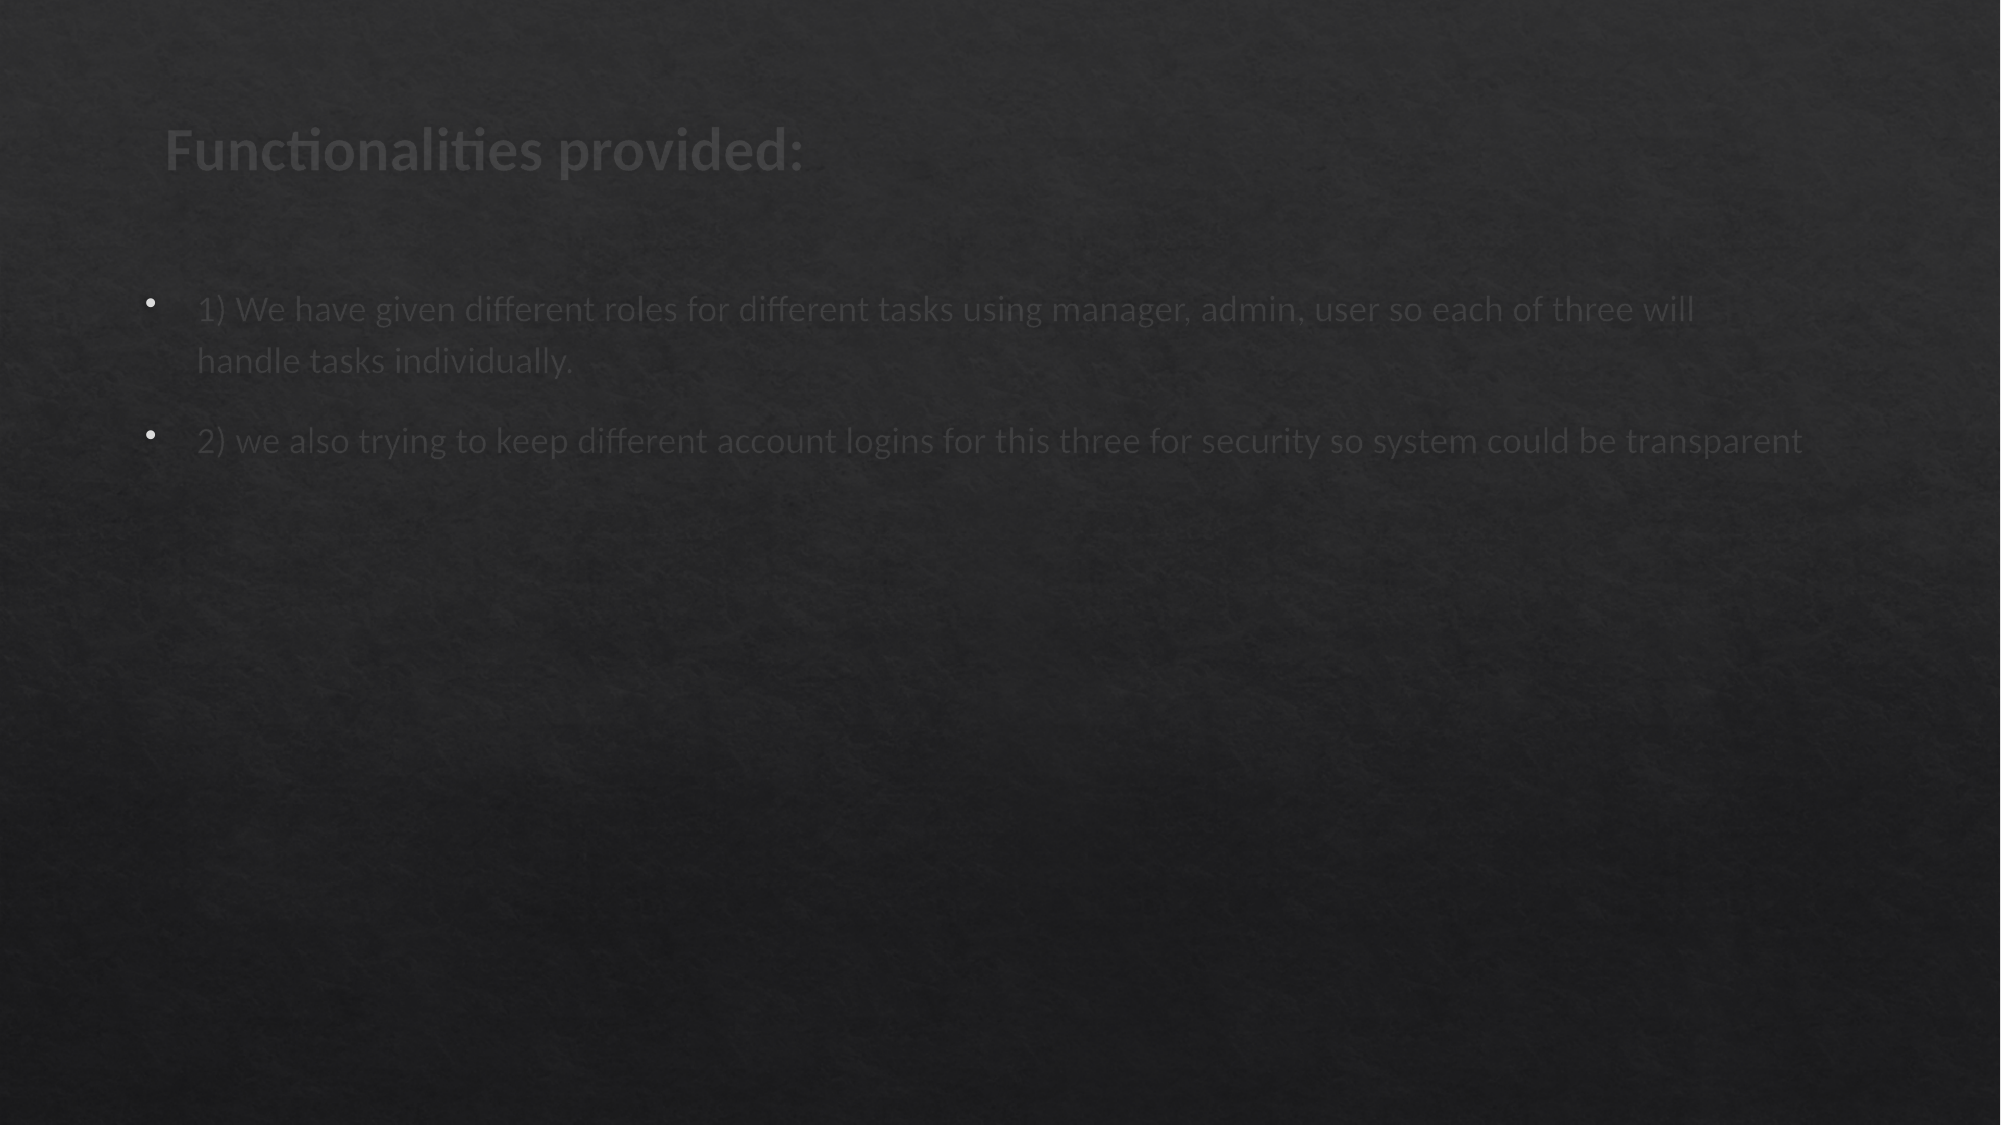

# Functionalities provided:
1) We have given different roles for different tasks using manager, admin, user so each of three will handle tasks individually.
2) we also trying to keep different account logins for this three for security so system could be transparent